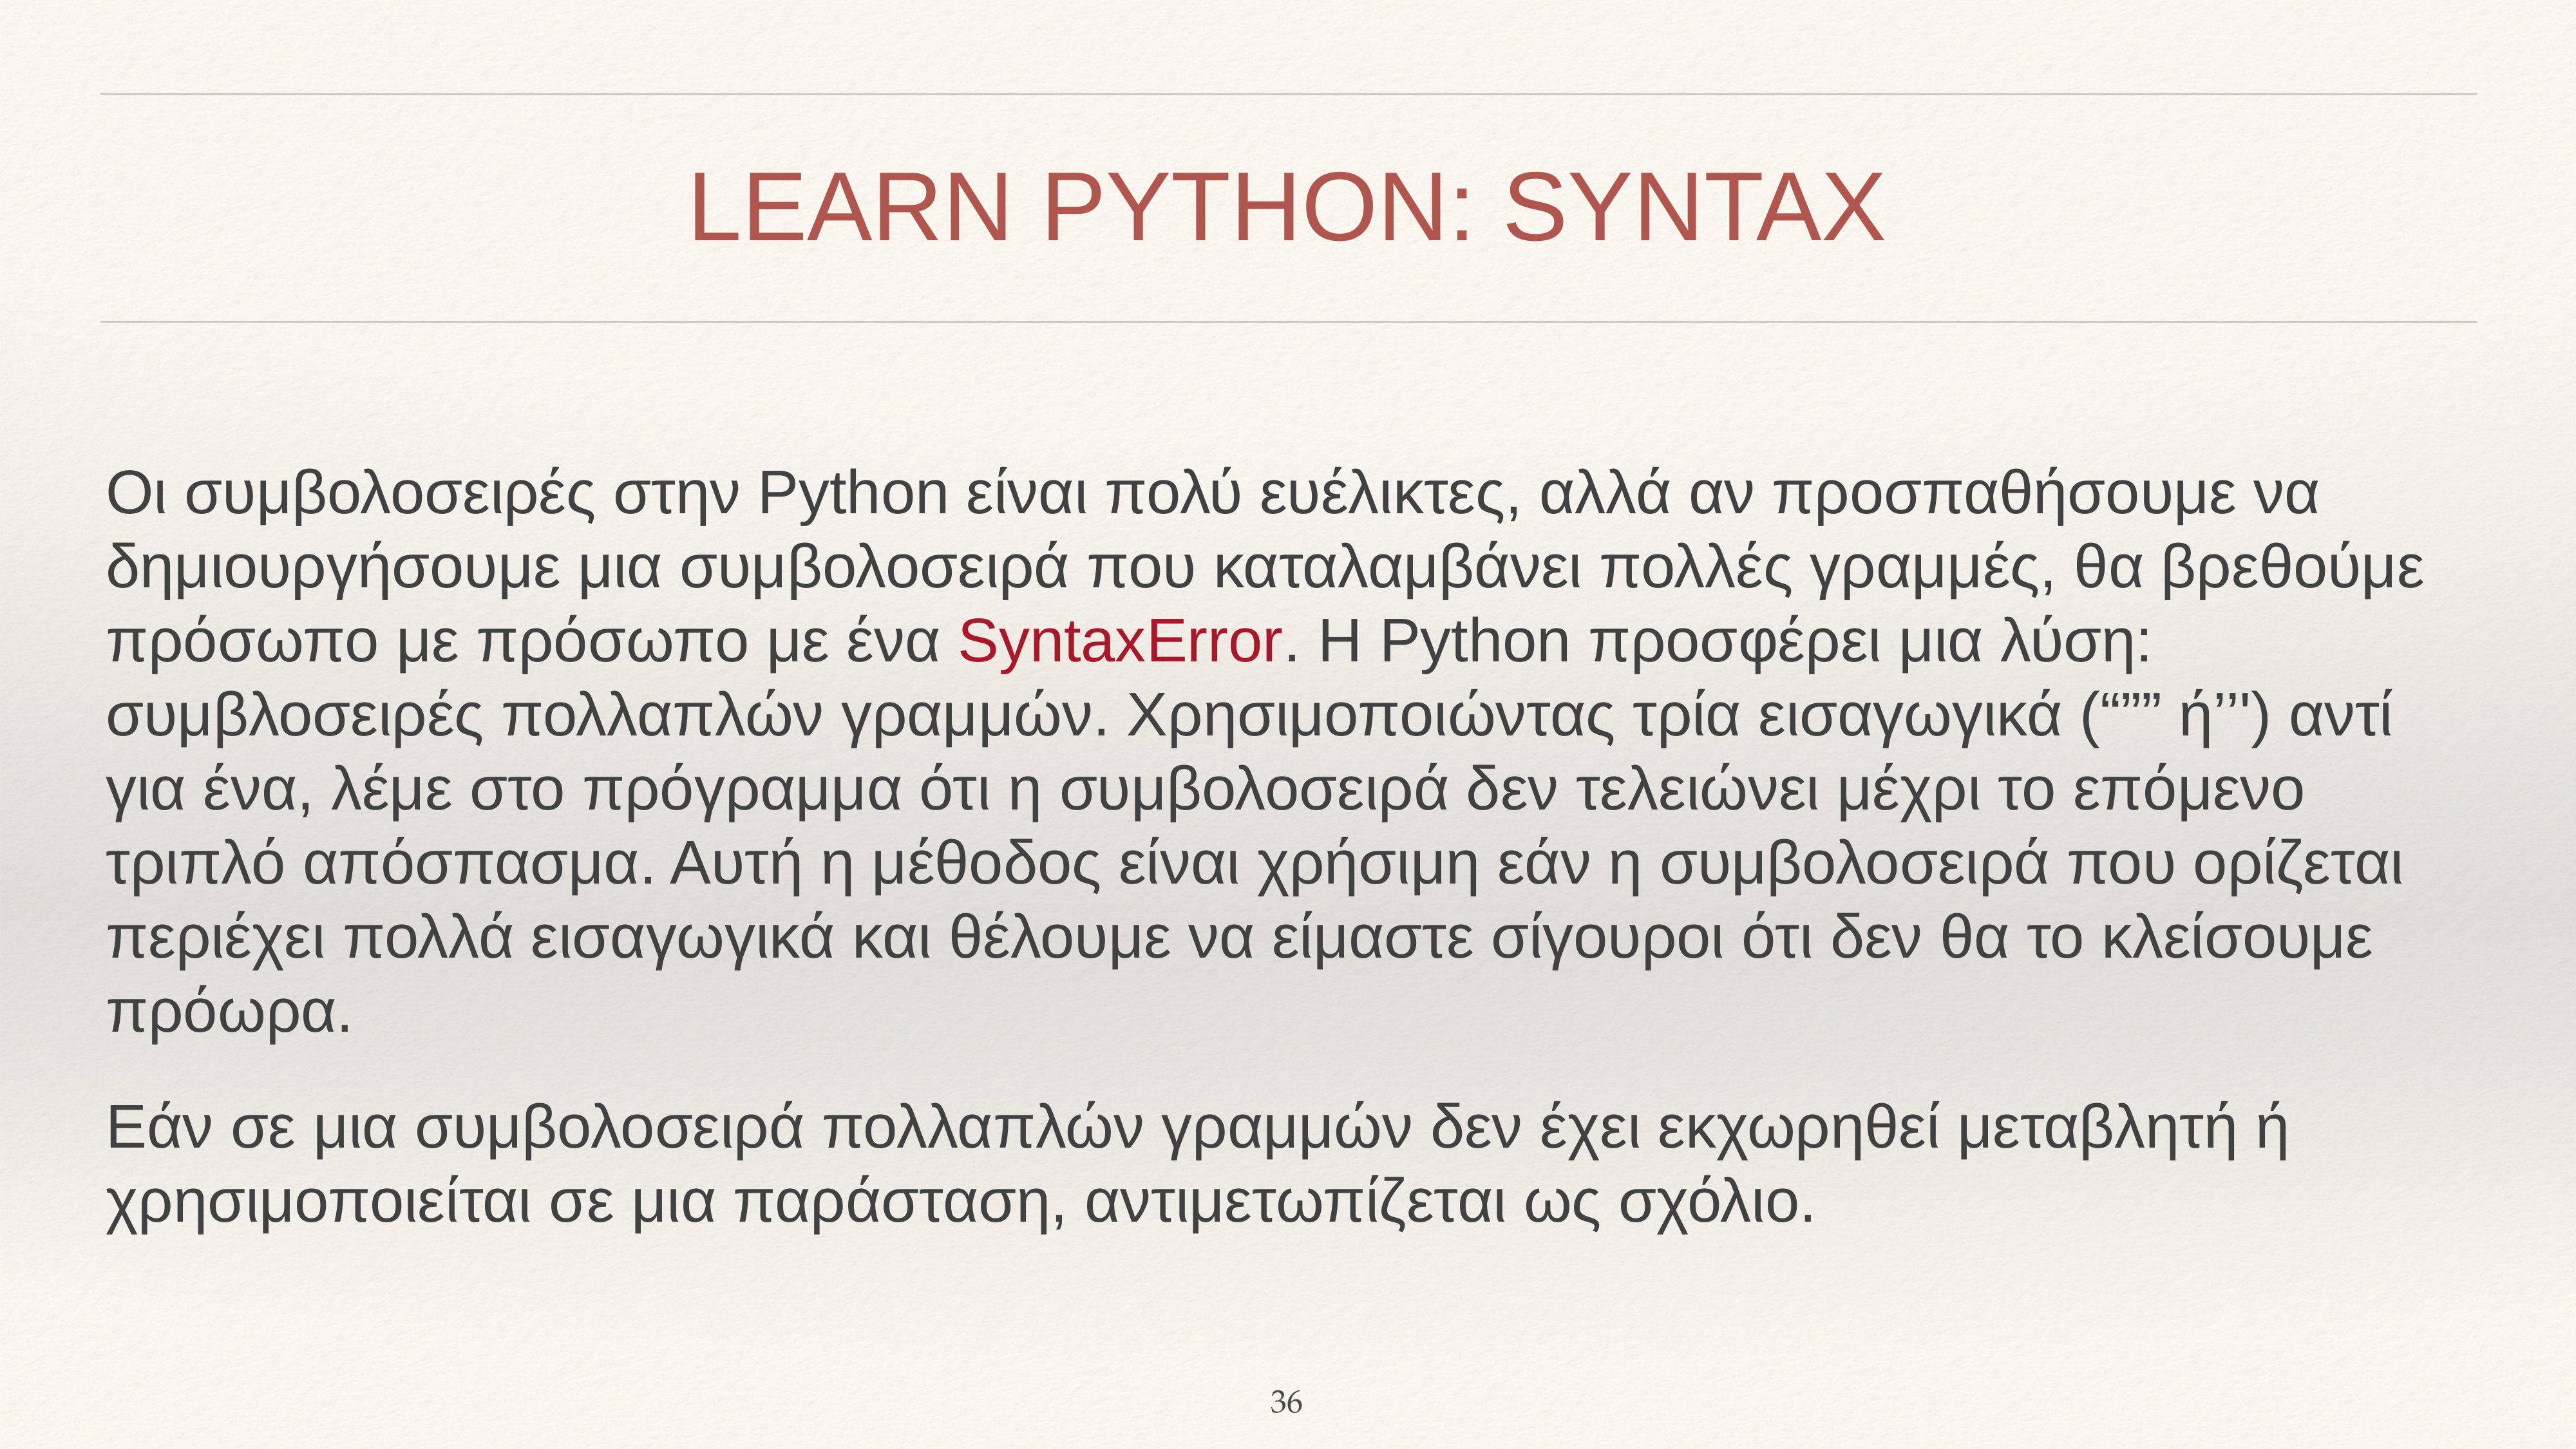

36
# LEARN PYTHON: SYNTAX
Οι συμβολοσειρές στην Python είναι πολύ ευέλικτες, αλλά αν προσπαθήσουμε να δημιουργήσουμε μια συμβολοσειρά που καταλαμβάνει πολλές γραμμές, θα βρεθούμε πρόσωπο με πρόσωπο με ένα SyntaxError. Η Python προσφέρει μια λύση: συμβλοσειρές πολλαπλών γραμμών. Χρησιμοποιώντας τρία εισαγωγικά (“”” ή’’') αντί για ένα, λέμε στο πρόγραμμα ότι η συμβολοσειρά δεν τελειώνει μέχρι το επόμενο τριπλό απόσπασμα. Αυτή η μέθοδος είναι χρήσιμη εάν η συμβολοσειρά που ορίζεται περιέχει πολλά εισαγωγικά και θέλουμε να είμαστε σίγουροι ότι δεν θα το κλείσουμε πρόωρα.
Εάν σε μια συμβολοσειρά πολλαπλών γραμμών δεν έχει εκχωρηθεί μεταβλητή ή χρησιμοποιείται σε μια παράσταση, αντιμετωπίζεται ως σχόλιο.